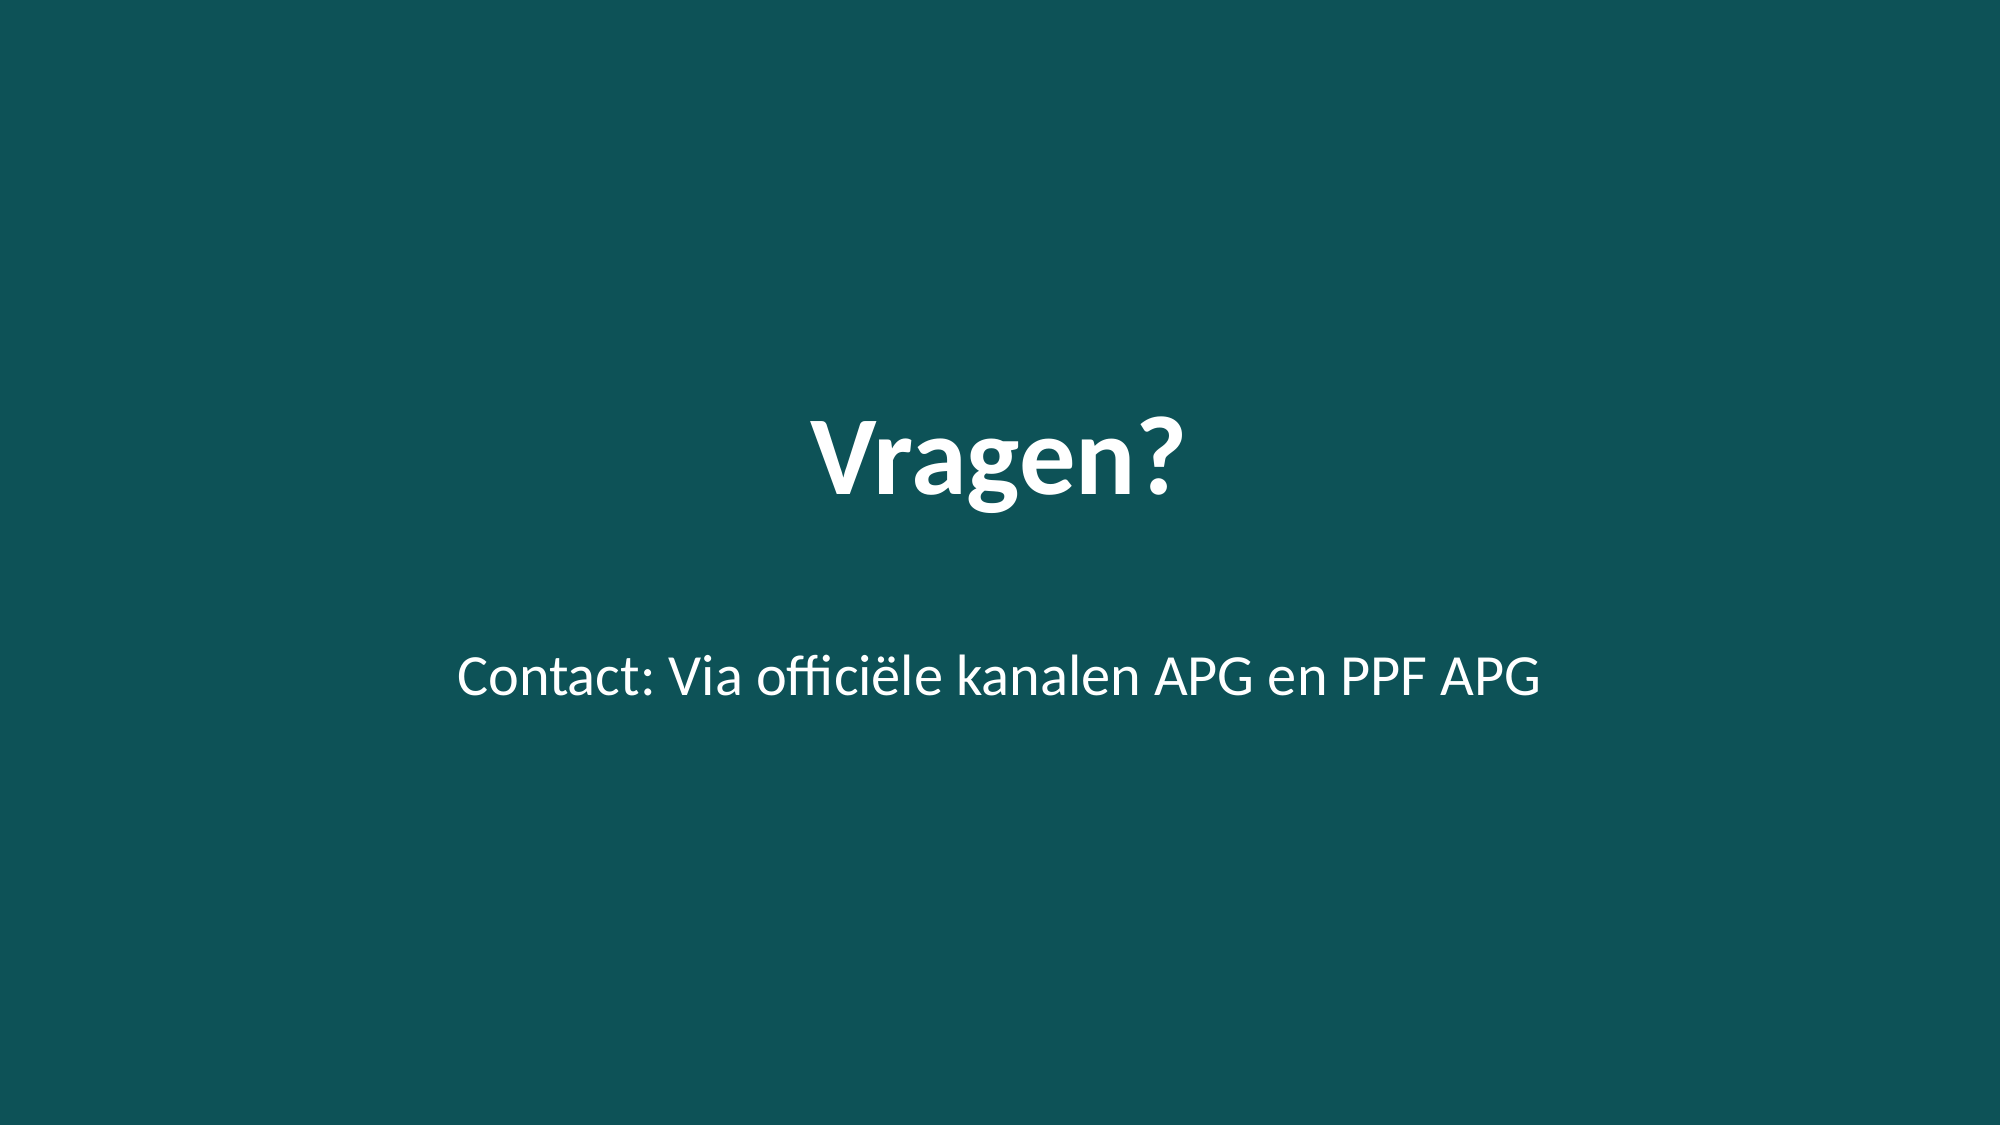

Vragen?
Contact: Via officiële kanalen APG en PPF APG